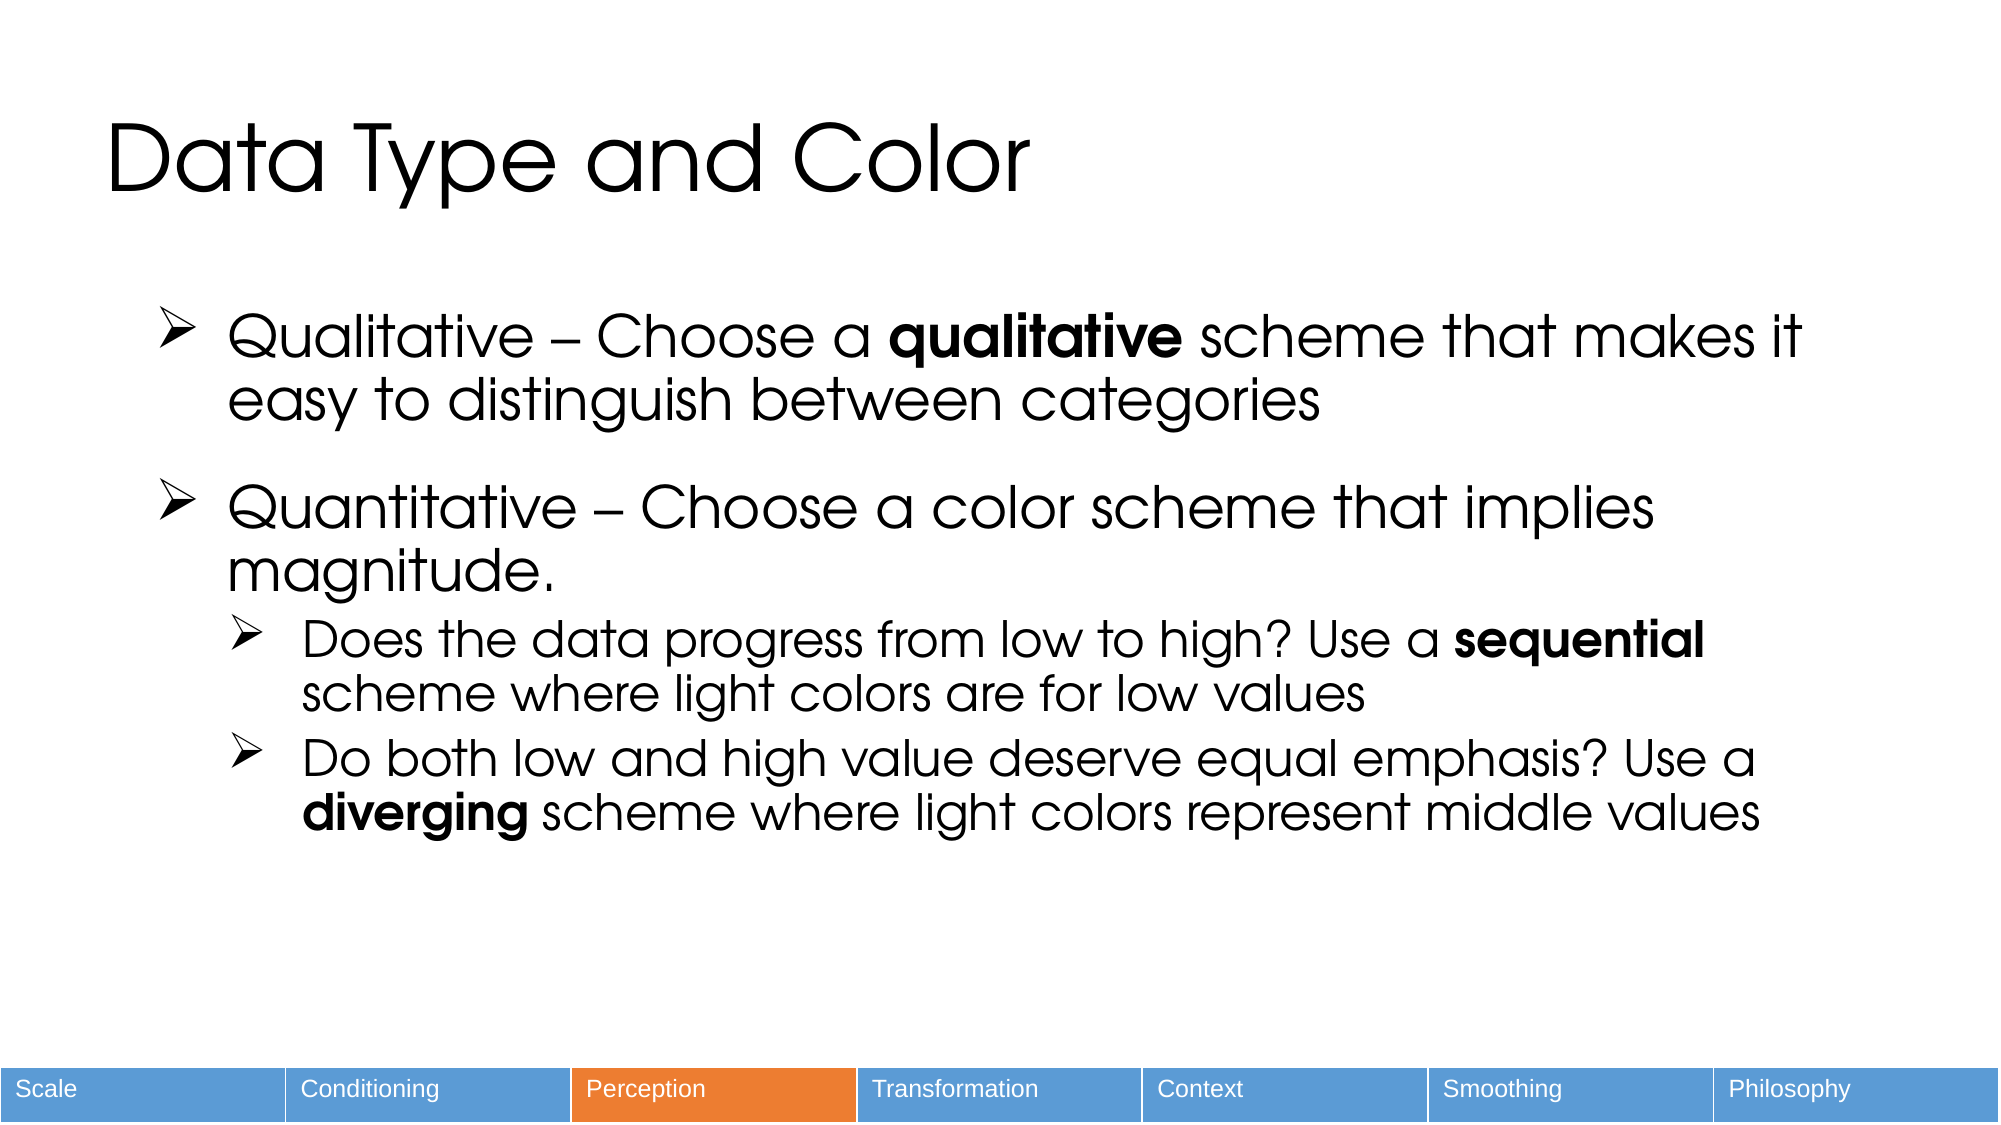

# Data Type and Color
Qualitative – Choose a qualitative scheme that makes it easy to distinguish between categories
Quantitative – Choose a color scheme that implies magnitude.
Does the data progress from low to high? Use a sequential scheme where light colors are for low values
Do both low and high value deserve equal emphasis? Use a diverging scheme where light colors represent middle values
| Scale | Conditioning | Perception | Transformation | Context | Smoothing | Philosophy |
| --- | --- | --- | --- | --- | --- | --- |